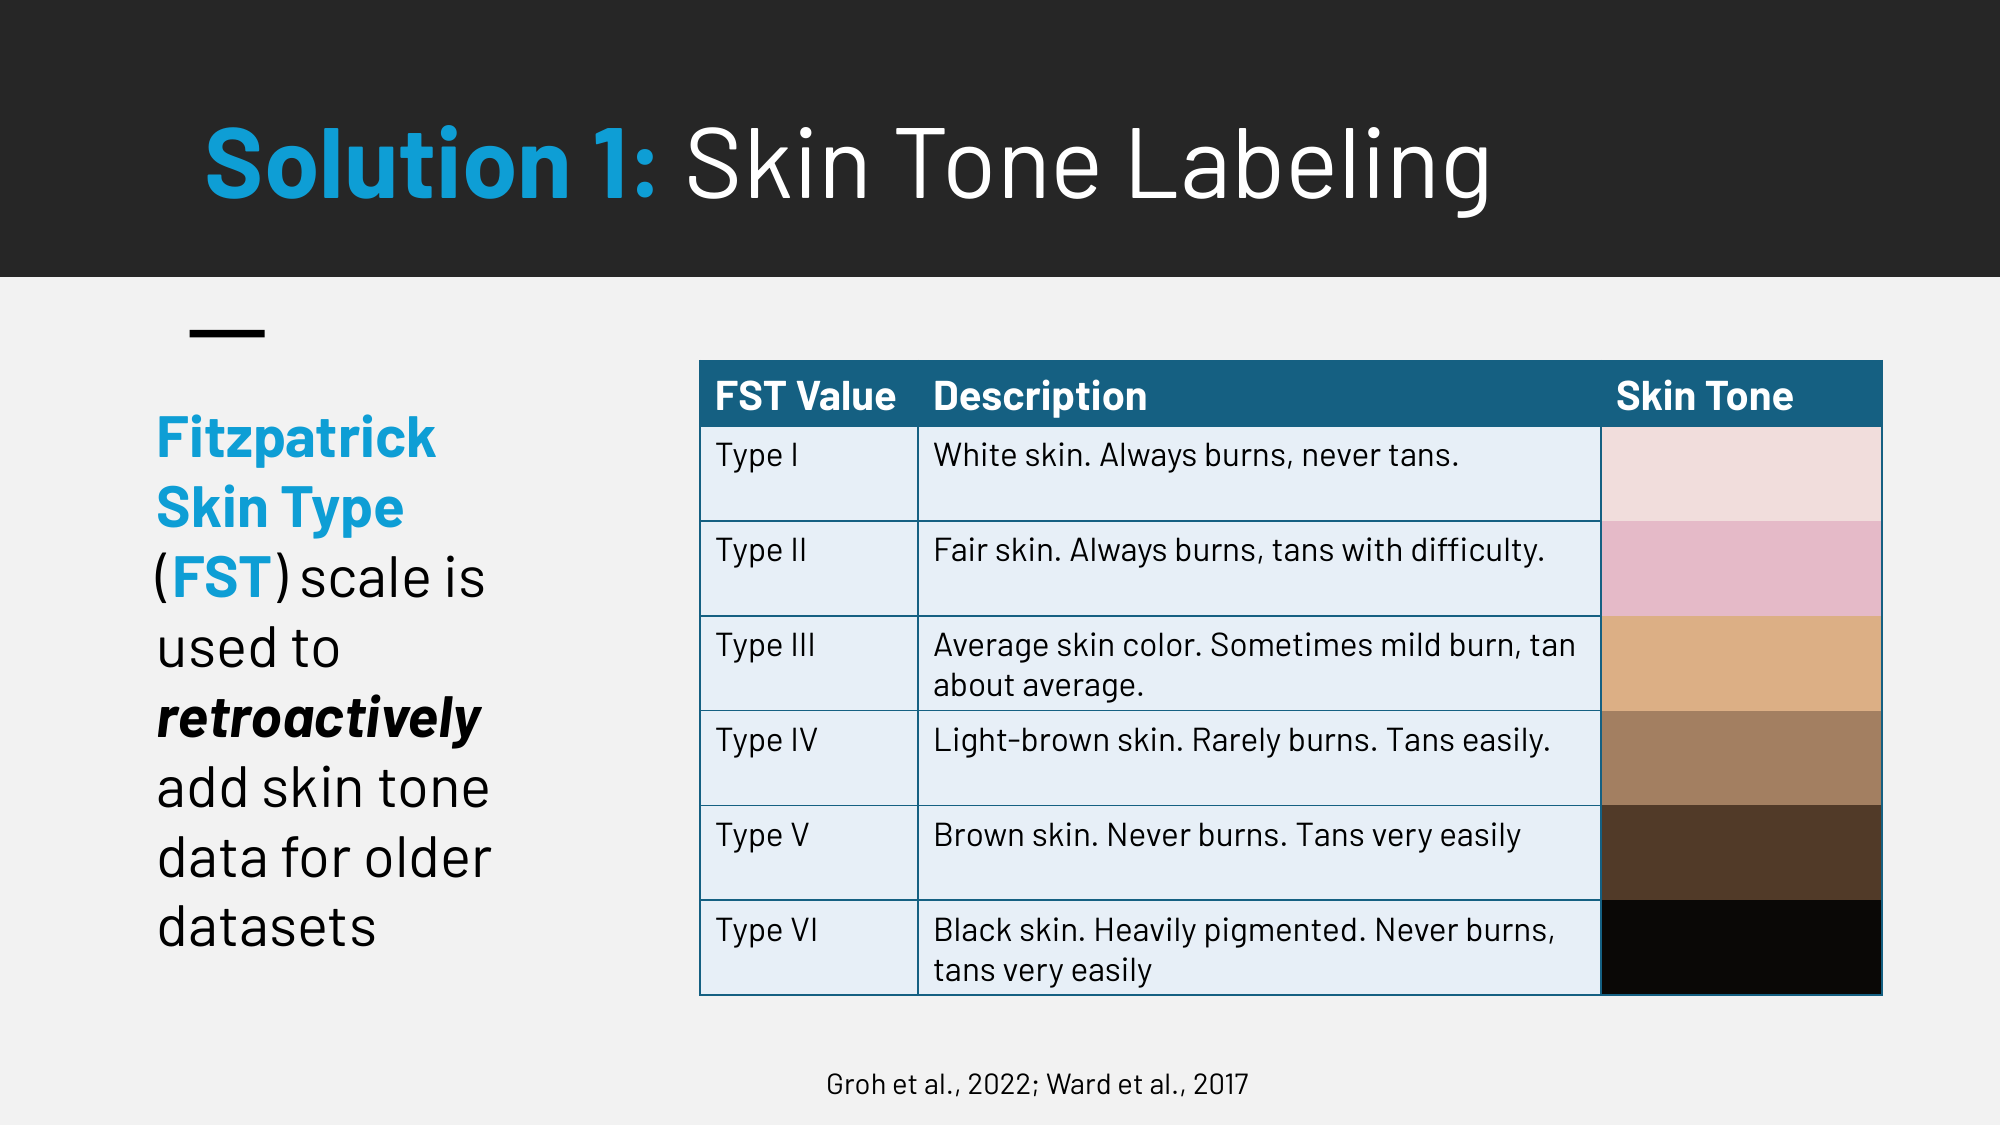

# Solution 1: Skin Tone Labeling

| FST Value | Description | Skin Tone |
| --- | --- | --- |
| Type I | White skin. Always burns, never tans. |  |
| Type II | Fair skin. Always burns, tans with difficulty. |  |
| Type III | Average skin color. Sometimes mild burn, tan about average. |  |
| Type IV | Light-brown skin. Rarely burns. Tans easily. |  |
| Type V | Brown skin. Never burns. Tans very easily |  |
| Type VI | Black skin. Heavily pigmented. Never burns, tans very easily |  |
Fitzpatrick Skin Type (FST) scale is used to retroactively add skin tone data for older datasets
Groh et al., 2022; Ward et al., 2017